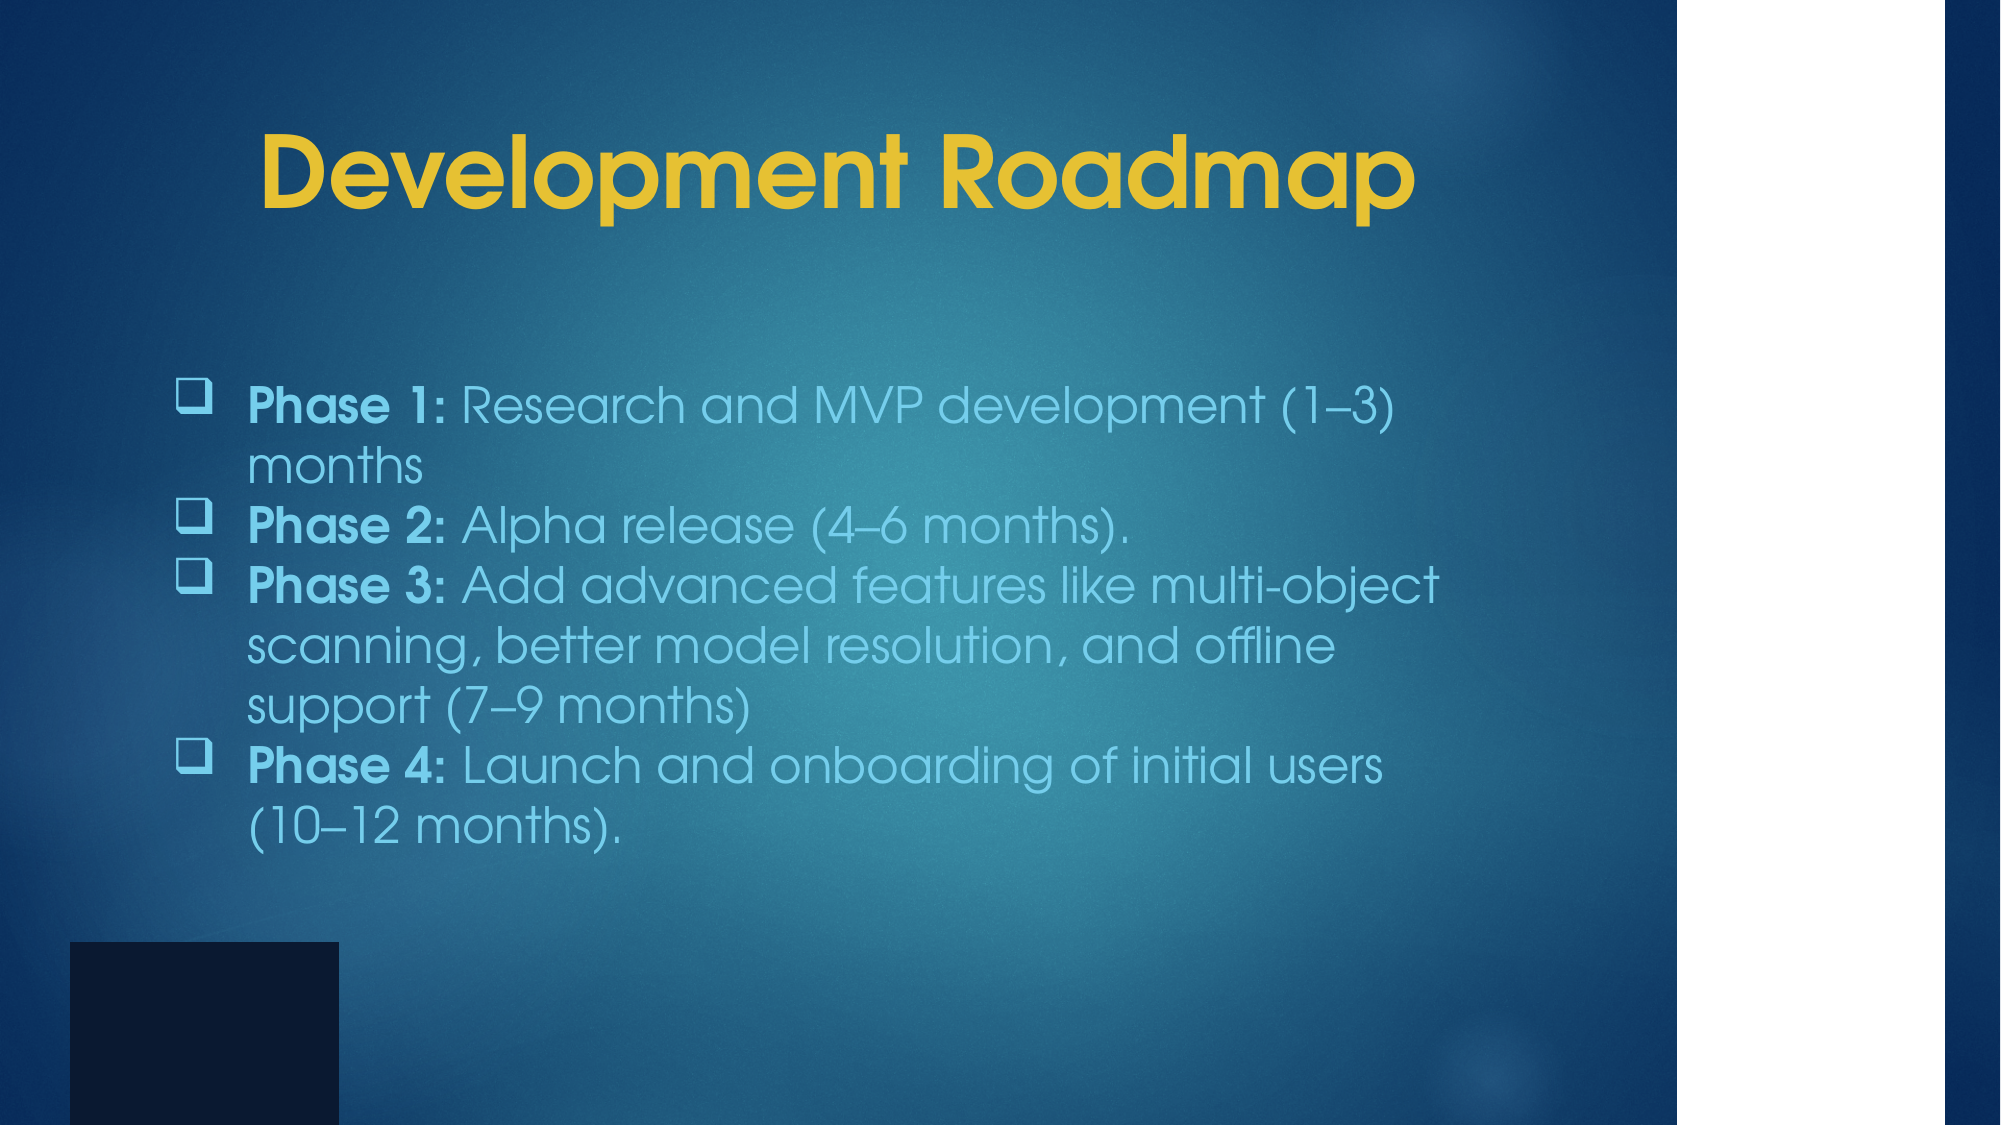

Development Roadmap
Phase 1: Research and MVP development (1–3) months
Phase 2: Alpha release (4–6 months).
Phase 3: Add advanced features like multi-object scanning, better model resolution, and offline support (7–9 months)
Phase 4: Launch and onboarding of initial users (10–12 months).